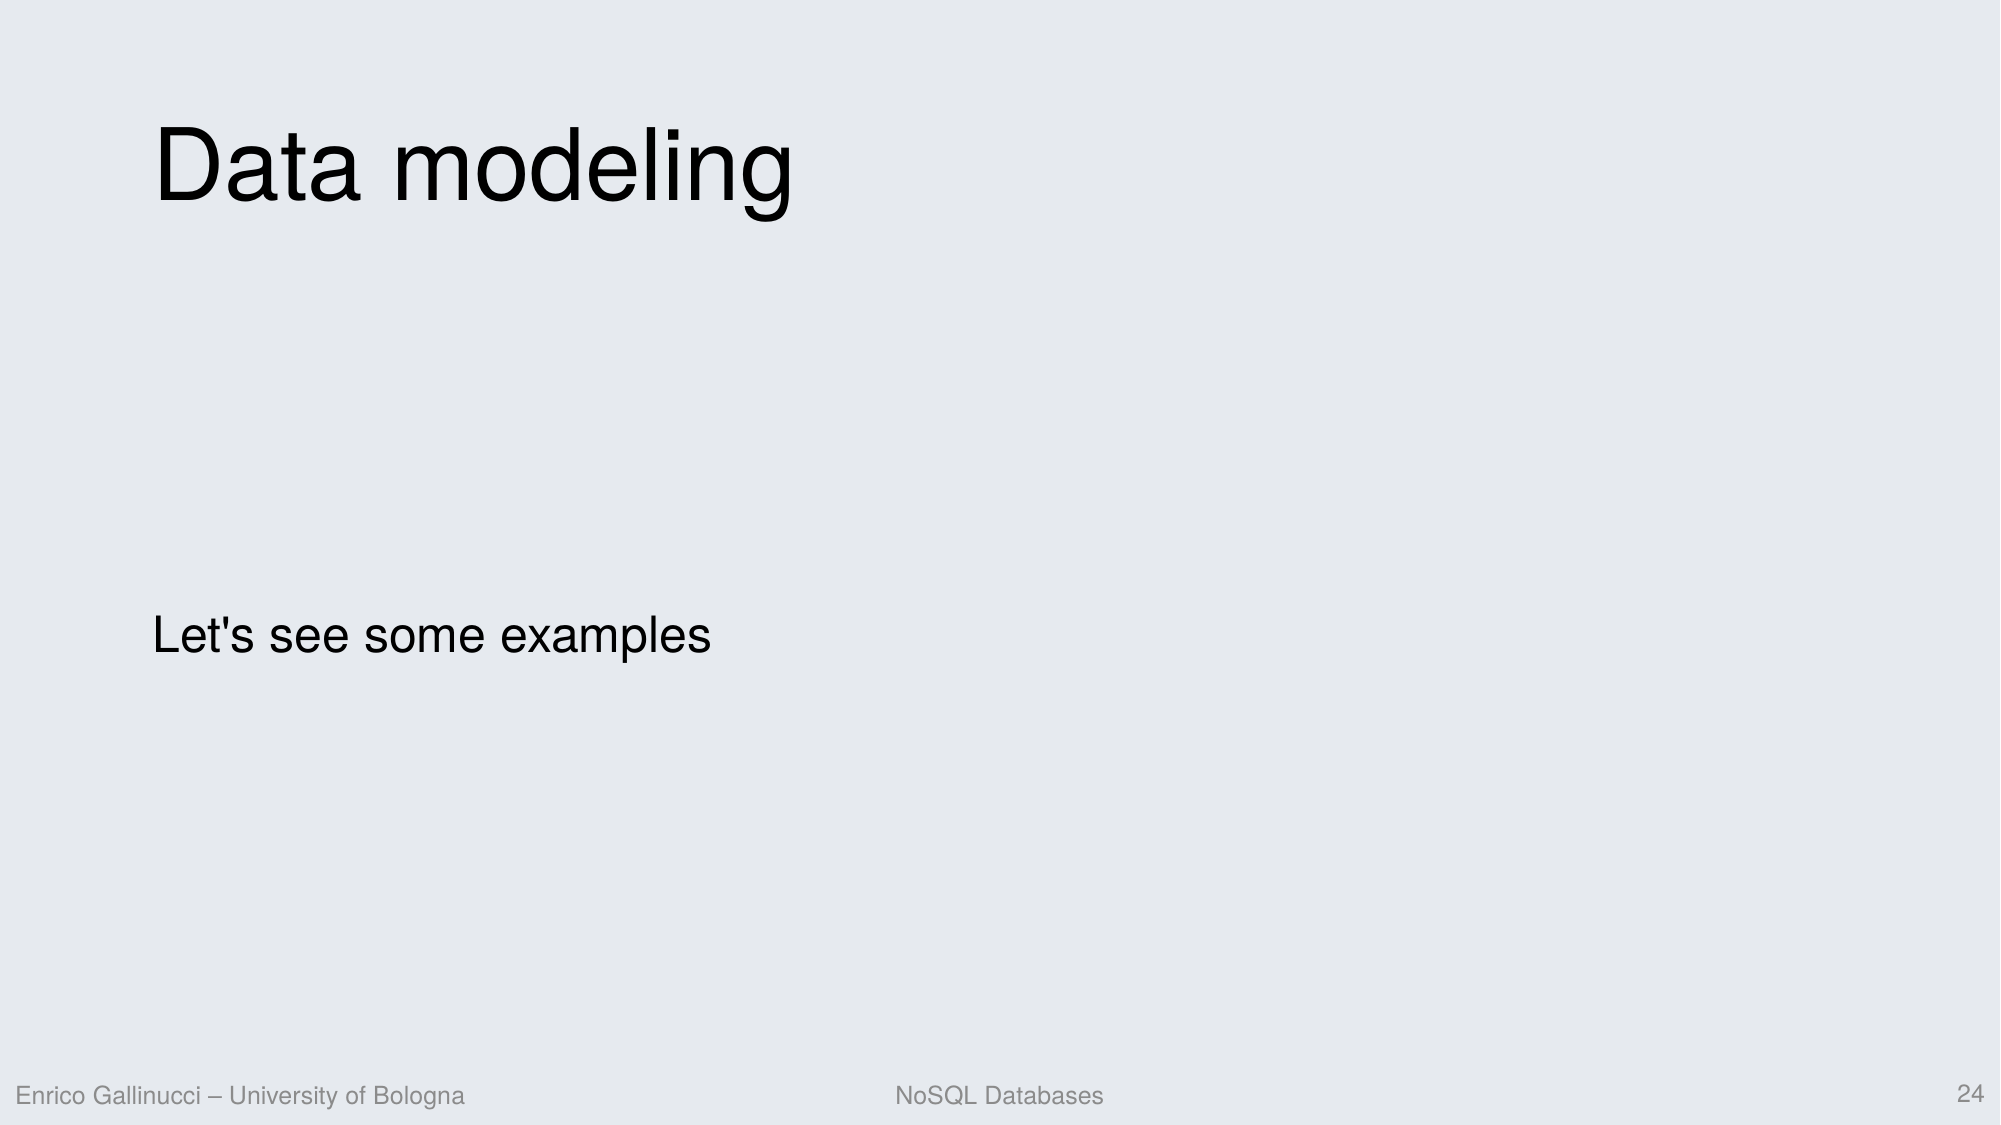

# Data modeling
Let's see some examples

24
Enrico Gallinucci – University of Bologna